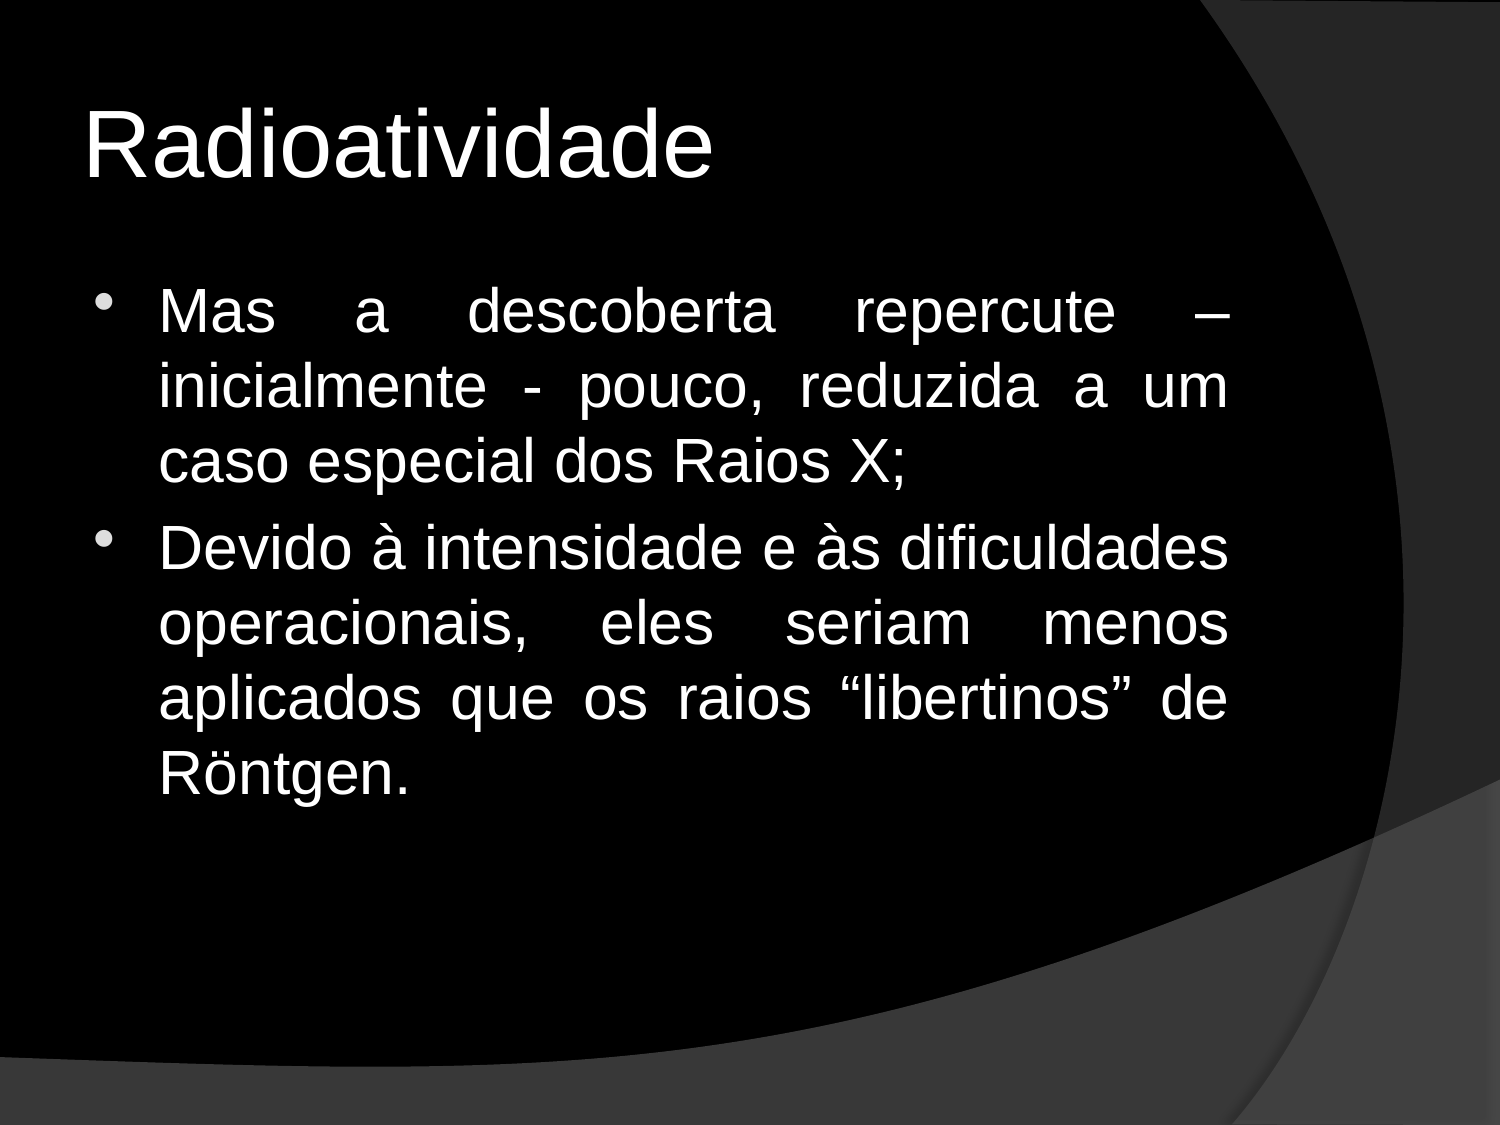

# Radioatividade
Mas a descoberta repercute – inicialmente - pouco, reduzida a um caso especial dos Raios X;
Devido à intensidade e às dificuldades operacionais, eles seriam menos aplicados que os raios “libertinos” de Röntgen.